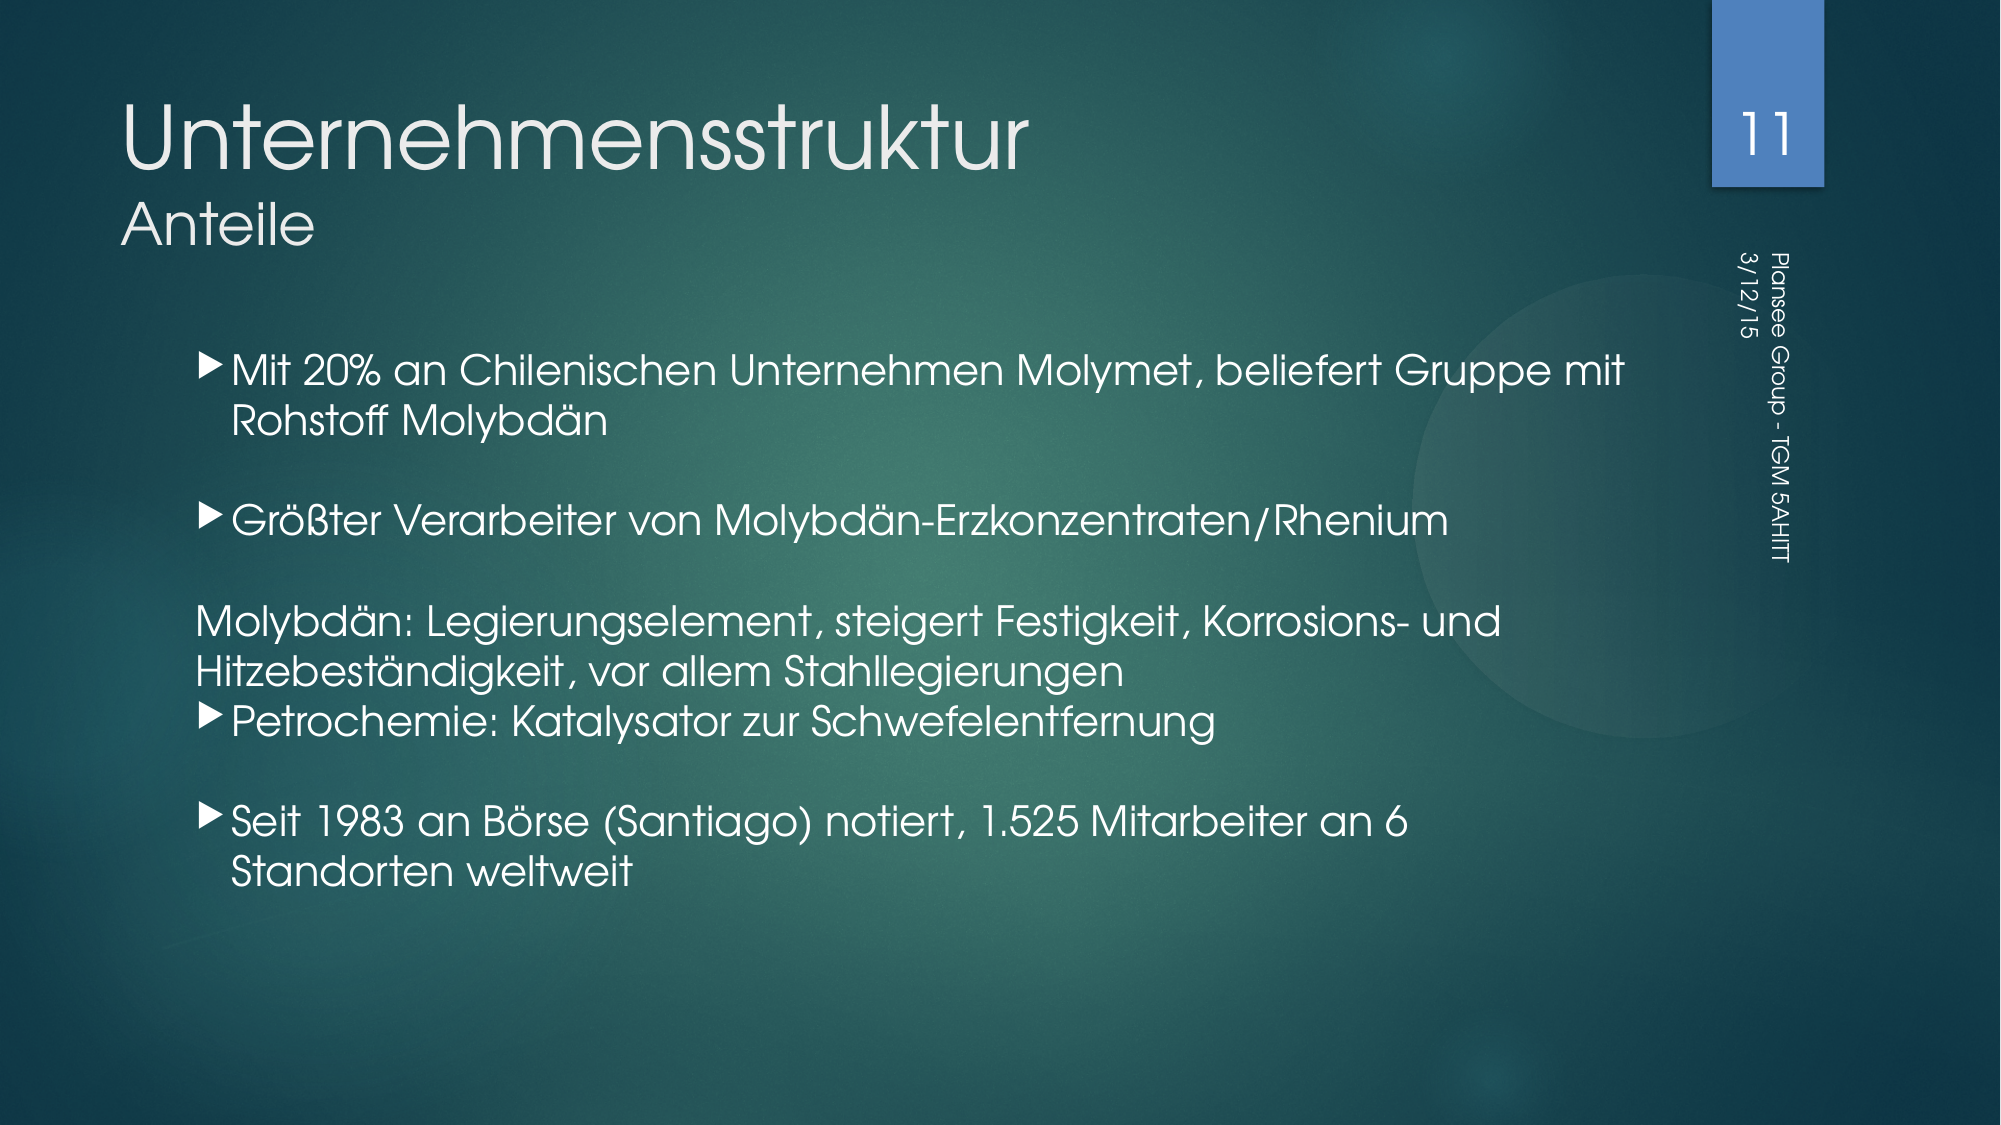

11
Unternehmensstruktur
Anteile
3/12/15
Mit 20% an Chilenischen Unternehmen Molymet, beliefert Gruppe mit Rohstoff Molybdän

Größter Verarbeiter von Molybdän-Erzkonzentraten/Rhenium

Molybdän: Legierungselement, steigert Festigkeit, Korrosions- und Hitzebeständigkeit, vor allem Stahllegierungen
Petrochemie: Katalysator zur Schwefelentfernung

Seit 1983 an Börse (Santiago) notiert, 1.525 Mitarbeiter an 6 Standorten weltweit

Plansee Group - TGM 5AHITT